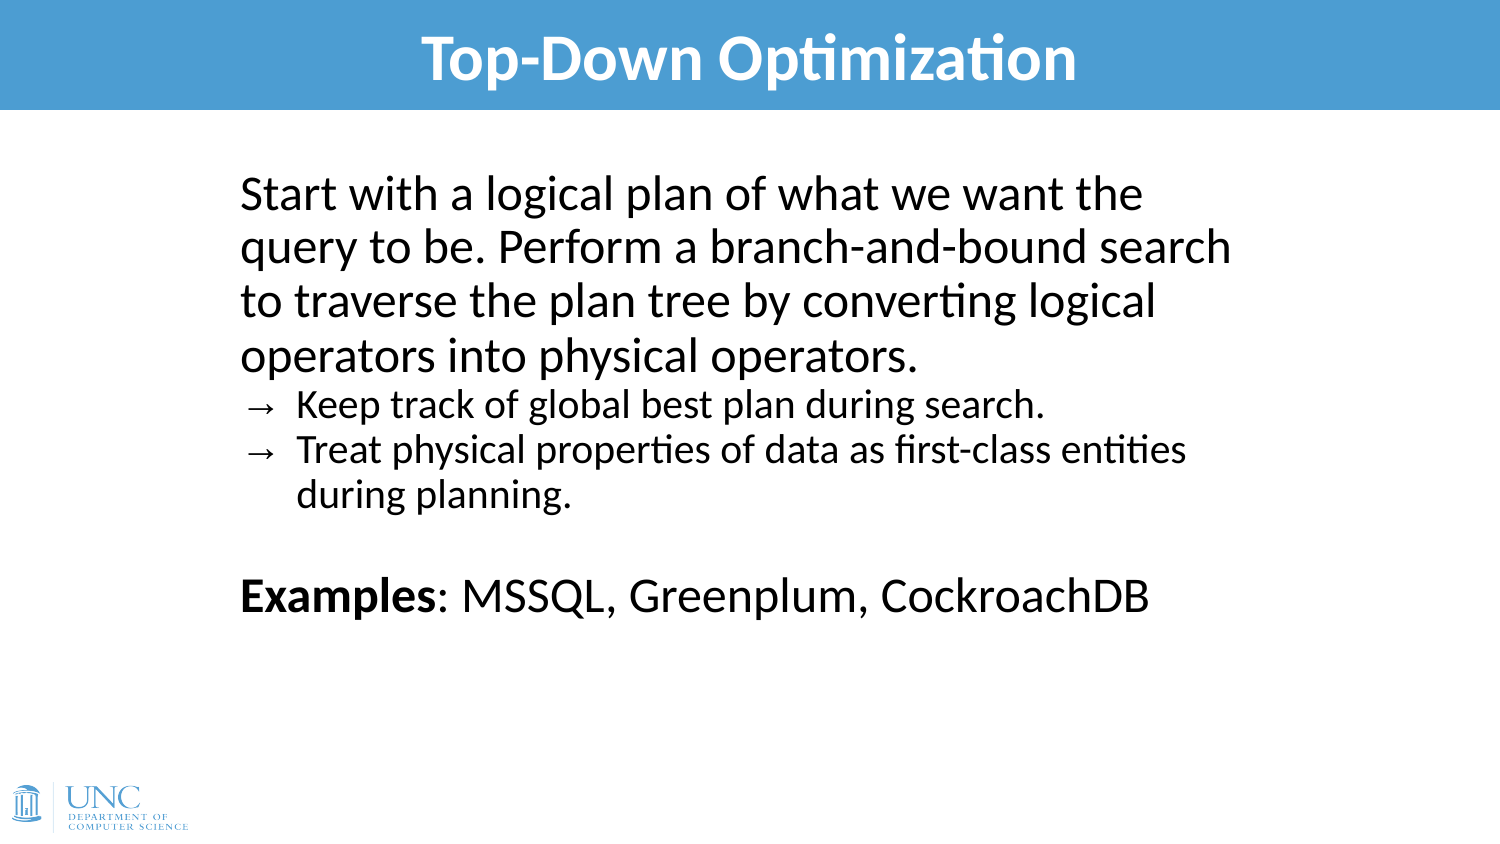

# Top-Down Optimization
27
Start with a logical plan of what we want the query to be. Perform a branch-and-bound search to traverse the plan tree by converting logical operators into physical operators.
Keep track of global best plan during search.
Treat physical properties of data as first-class entities during planning.

Examples: MSSQL, Greenplum, CockroachDB